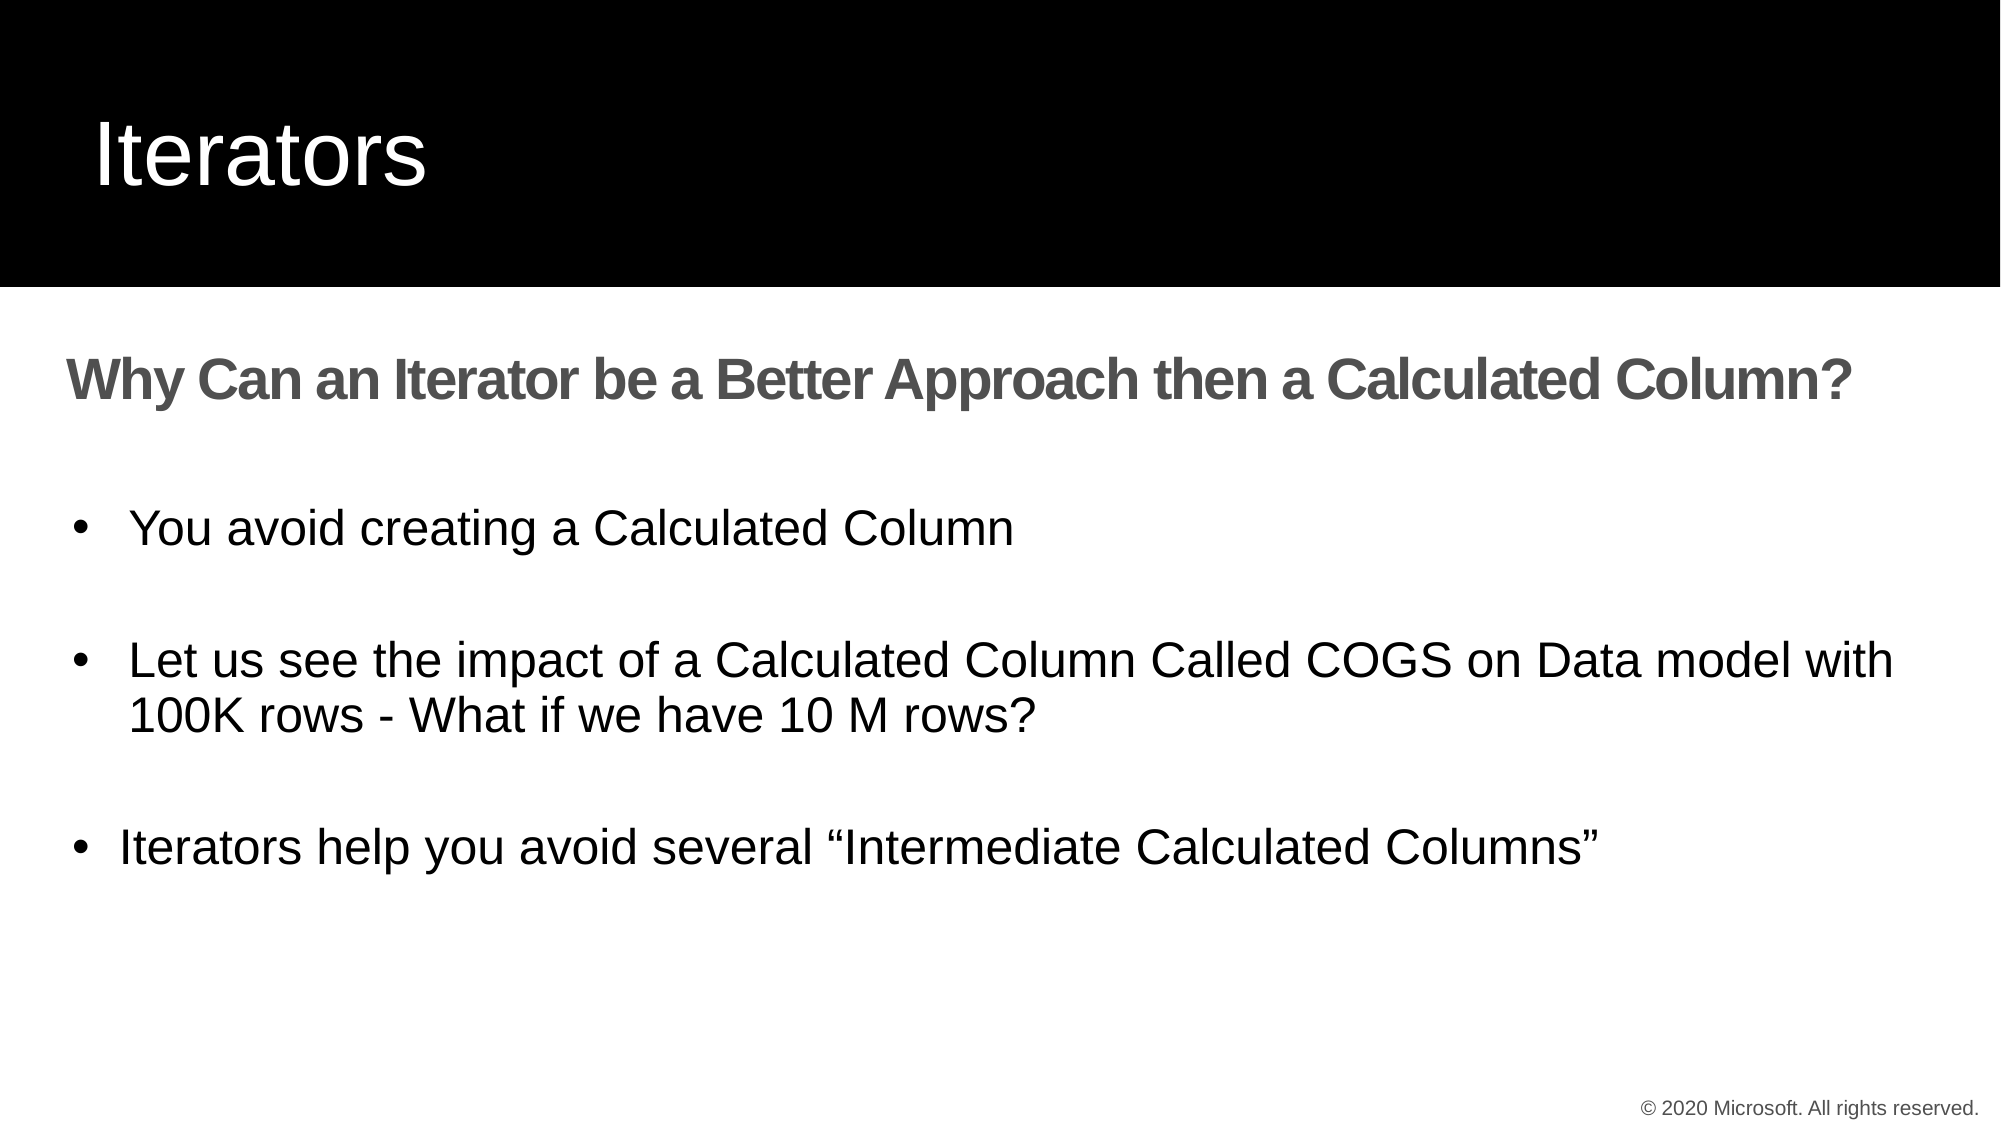

Iterators

# Why Can an Iterator be a Better Approach then a Calculated Column?
You avoid creating a Calculated Column

Let us see the impact of a Calculated Column Called COGS on Data model with 100K rows - What if we have 10 M rows?

Iterators help you avoid several “Intermediate Calculated Columns”

© 2020 Microsoft. All rights reserved.